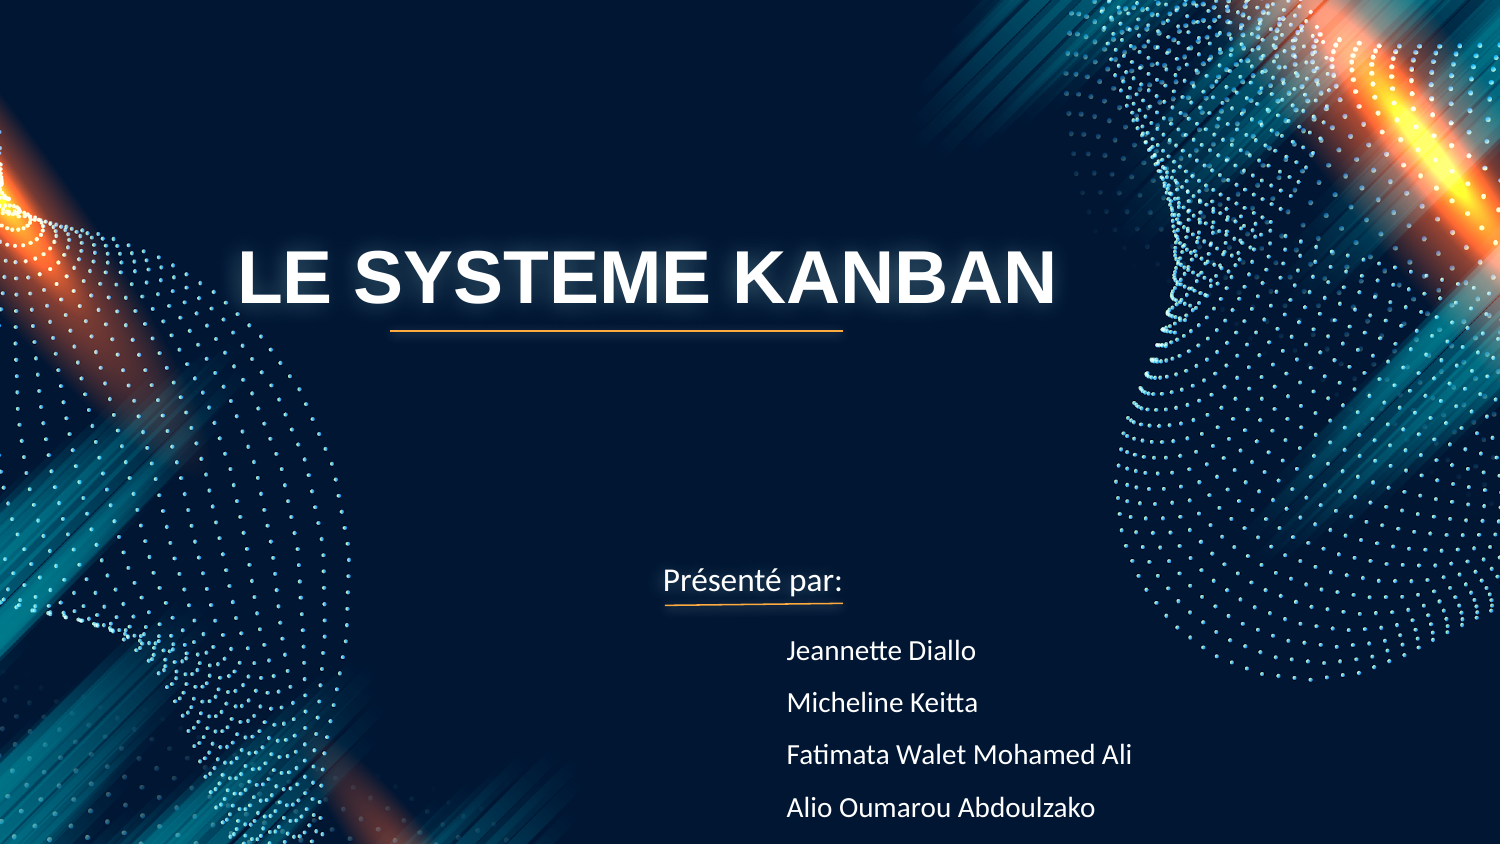

# LE SYSTEME KANBAN
Présenté par:
Jeannette Diallo
Micheline Keitta
Fatimata Walet Mohamed Ali
Alio Oumarou Abdoulzako